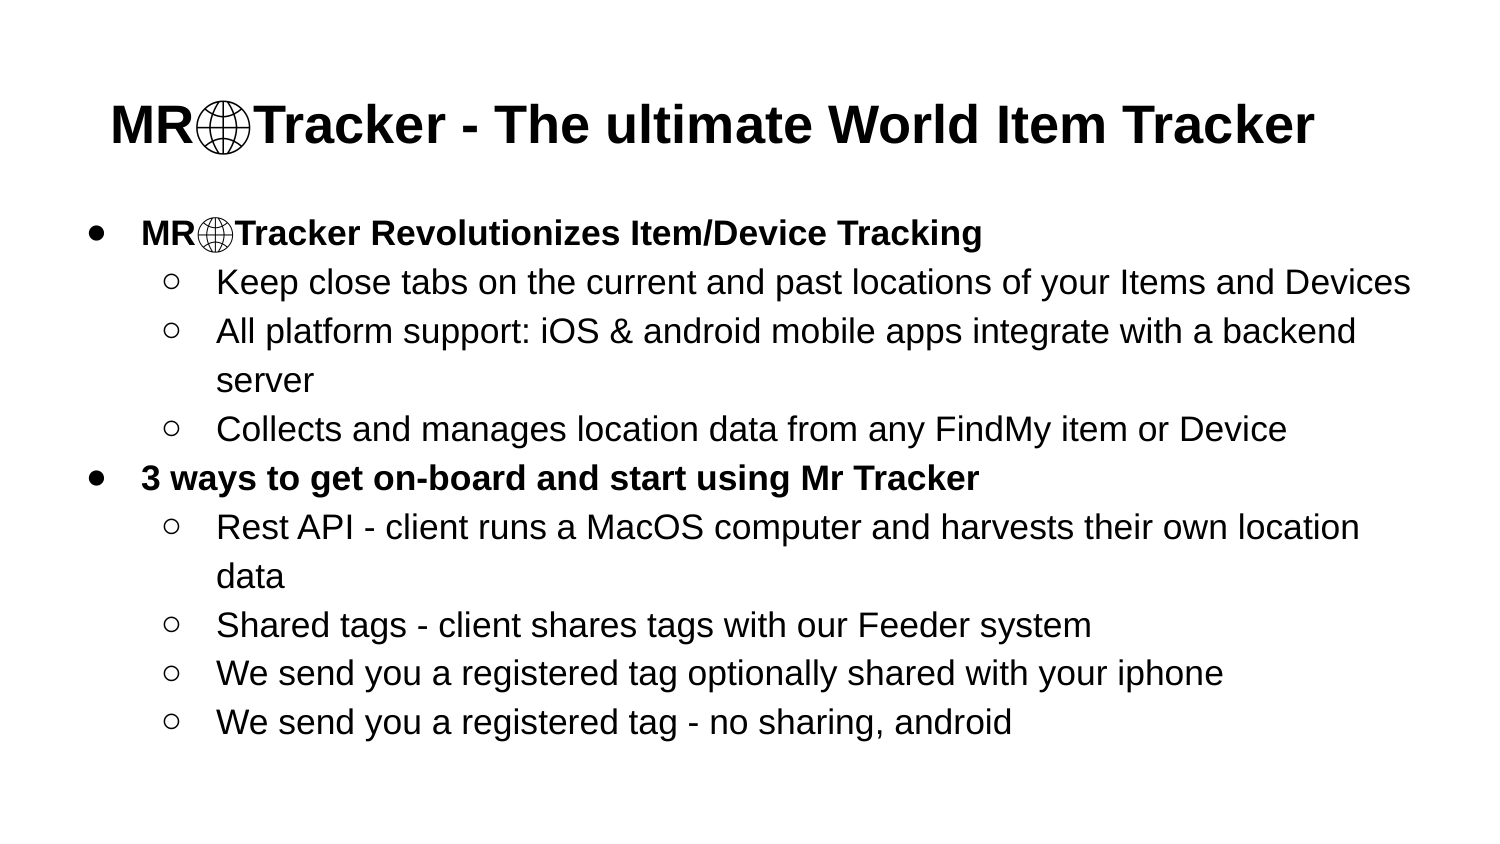

# MR🌐Tracker - The ultimate World Item Tracker

MR🌐Tracker Revolutionizes Item/Device Tracking
Keep close tabs on the current and past locations of your Items and Devices
All platform support: iOS & android mobile apps integrate with a backend server
Collects and manages location data from any FindMy item or Device
3 ways to get on-board and start using Mr Tracker
Rest API - client runs a MacOS computer and harvests their own location data
Shared tags - client shares tags with our Feeder system
We send you a registered tag optionally shared with your iphone
We send you a registered tag - no sharing, android